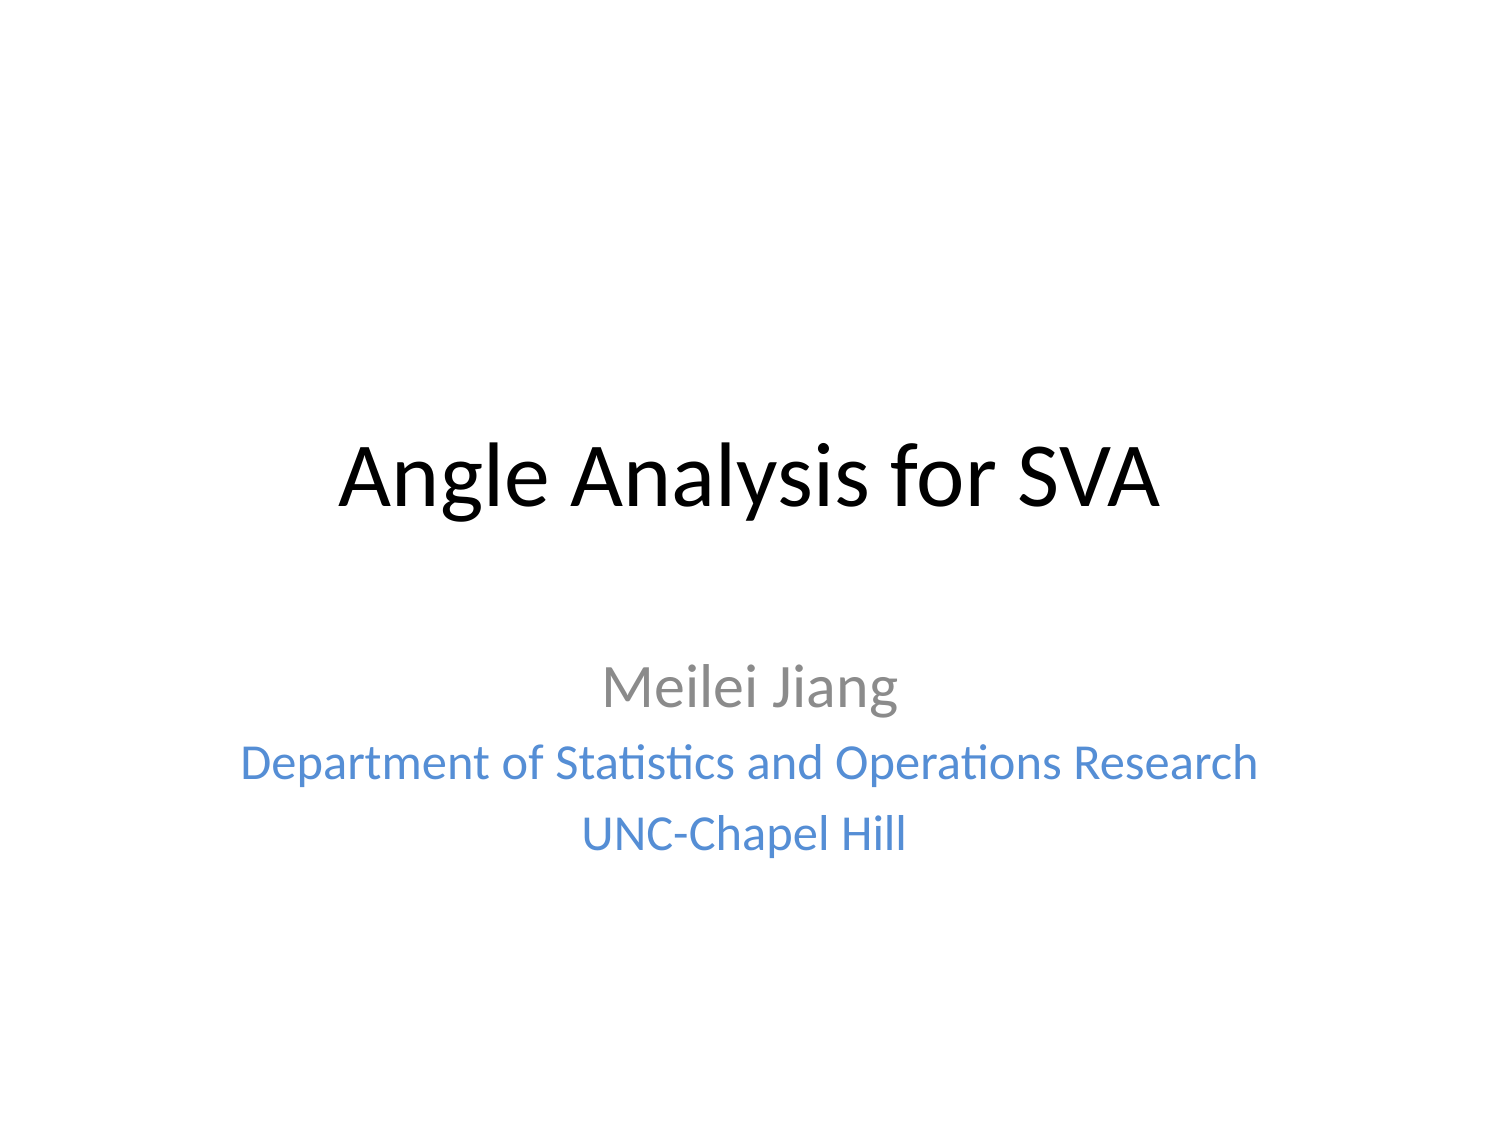

# Angle Analysis for SVA
Meilei Jiang
Department of Statistics and Operations Research
UNC-Chapel Hill